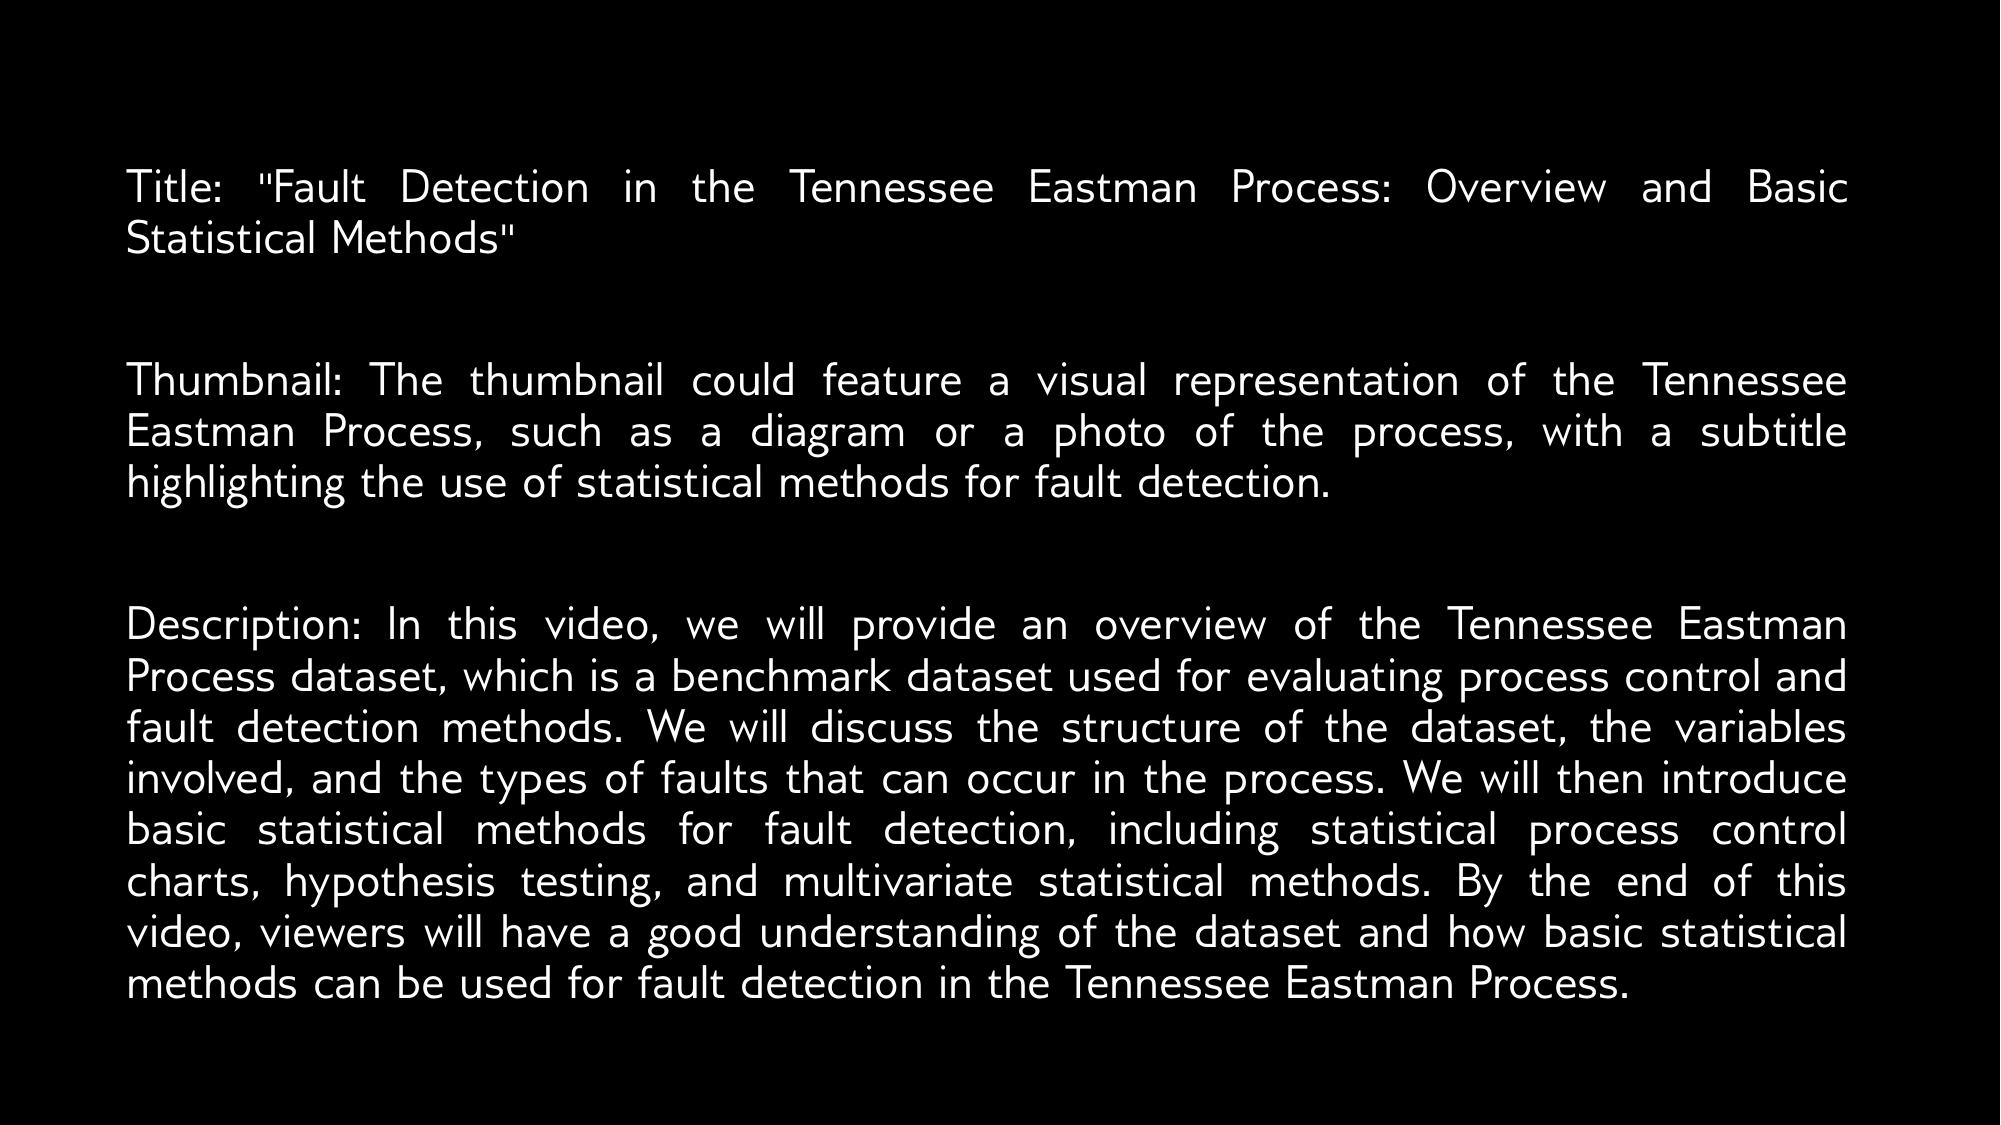

Title: "Fault Detection in the Tennessee Eastman Process: Overview and Basic Statistical Methods"

Thumbnail: The thumbnail could feature a visual representation of the Tennessee Eastman Process, such as a diagram or a photo of the process, with a subtitle highlighting the use of statistical methods for fault detection.

Description: In this video, we will provide an overview of the Tennessee Eastman Process dataset, which is a benchmark dataset used for evaluating process control and fault detection methods. We will discuss the structure of the dataset, the variables involved, and the types of faults that can occur in the process. We will then introduce basic statistical methods for fault detection, including statistical process control charts, hypothesis testing, and multivariate statistical methods. By the end of this video, viewers will have a good understanding of the dataset and how basic statistical methods can be used for fault detection in the Tennessee Eastman Process.